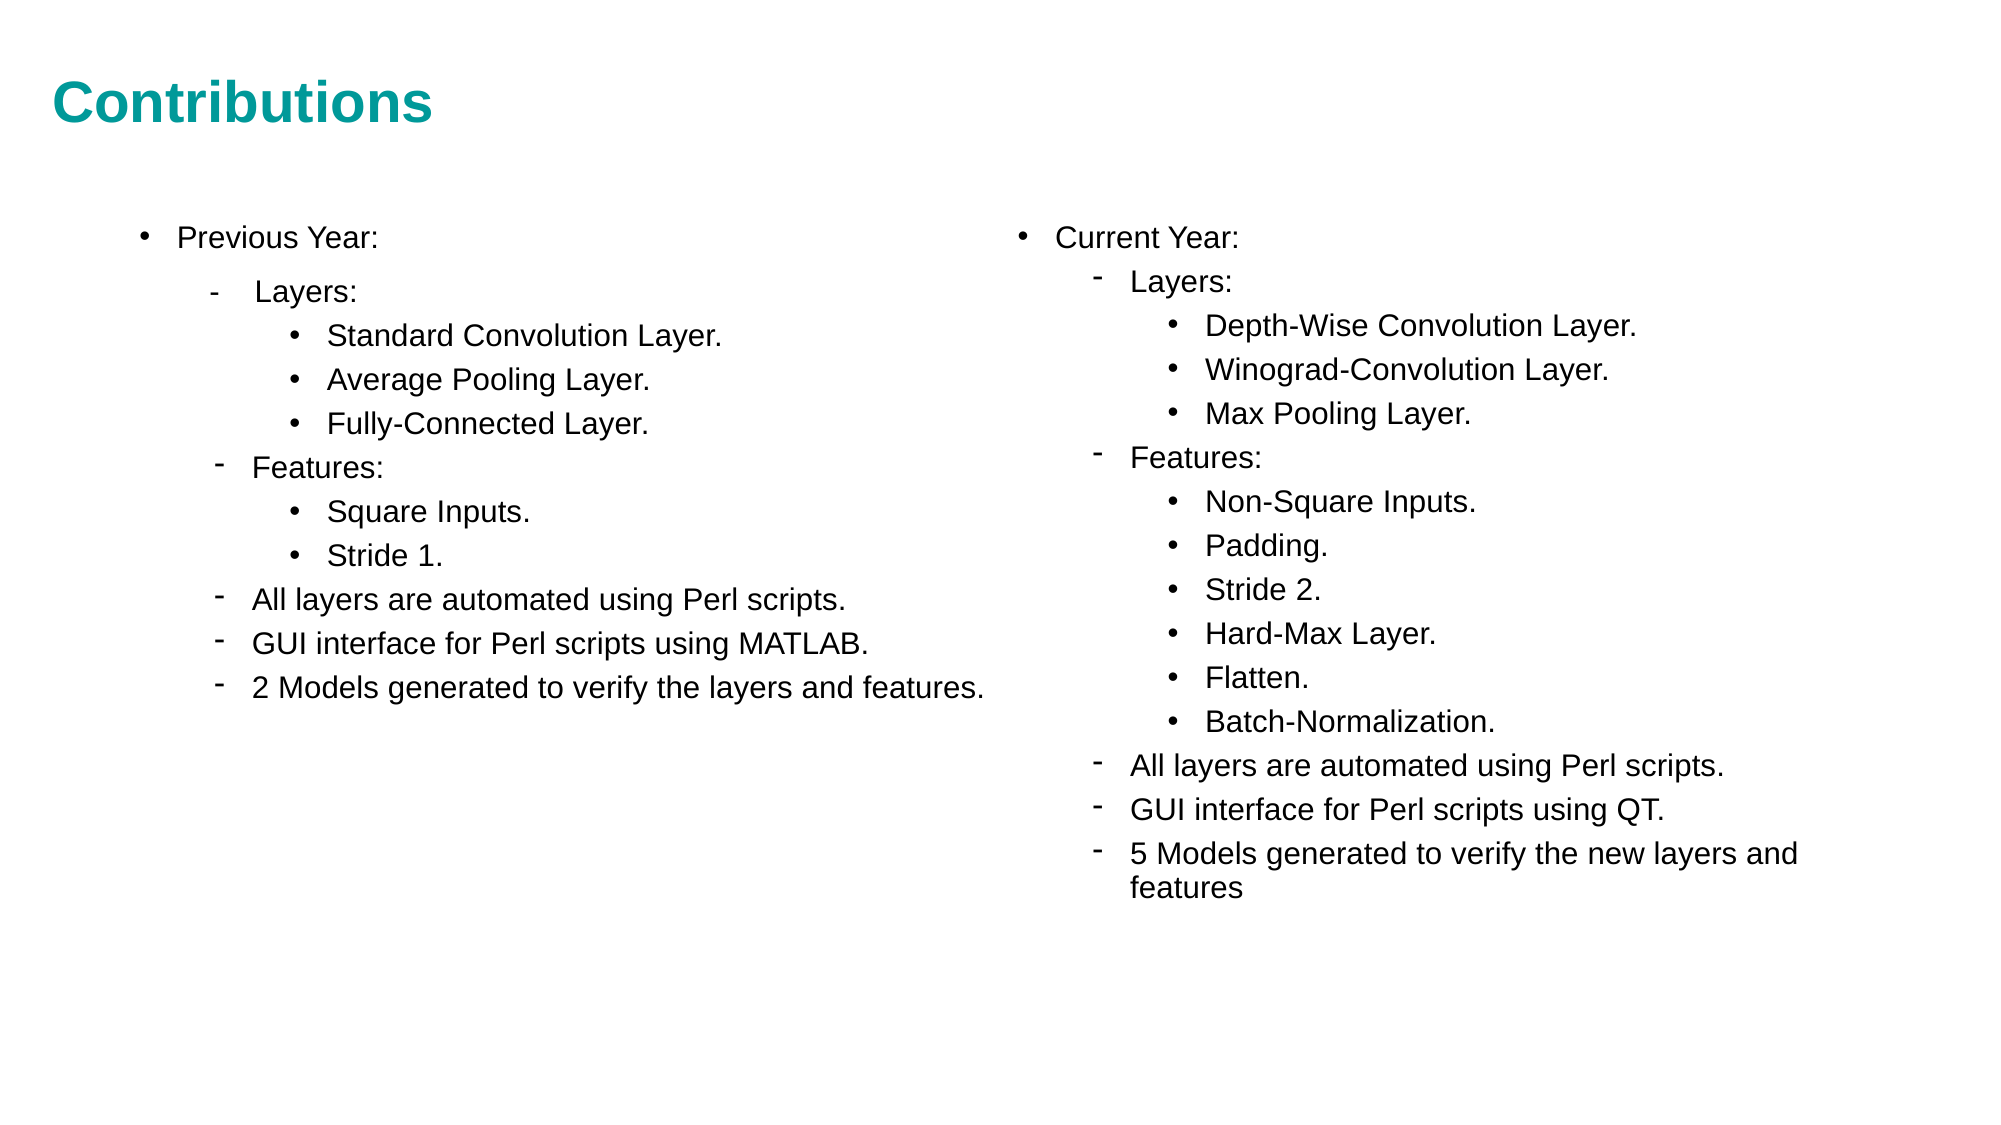

# Contributions
Previous Year:
        -    Layers:
Standard Convolution Layer.
Average Pooling Layer.
Fully-Connected Layer.
Features:
Square Inputs.
Stride 1.
All layers are automated using Perl scripts.
GUI interface for Perl scripts using MATLAB.
2 Models generated to verify the layers and features.

Current Year:
Layers:
Depth-Wise Convolution Layer.
Winograd-Convolution Layer.
Max Pooling Layer.
Features:
Non-Square Inputs.
Padding.
Stride 2.
Hard-Max Layer.
Flatten.
Batch-Normalization.
All layers are automated using Perl scripts.
GUI interface for Perl scripts using QT.
5 Models generated to verify the new layers and features